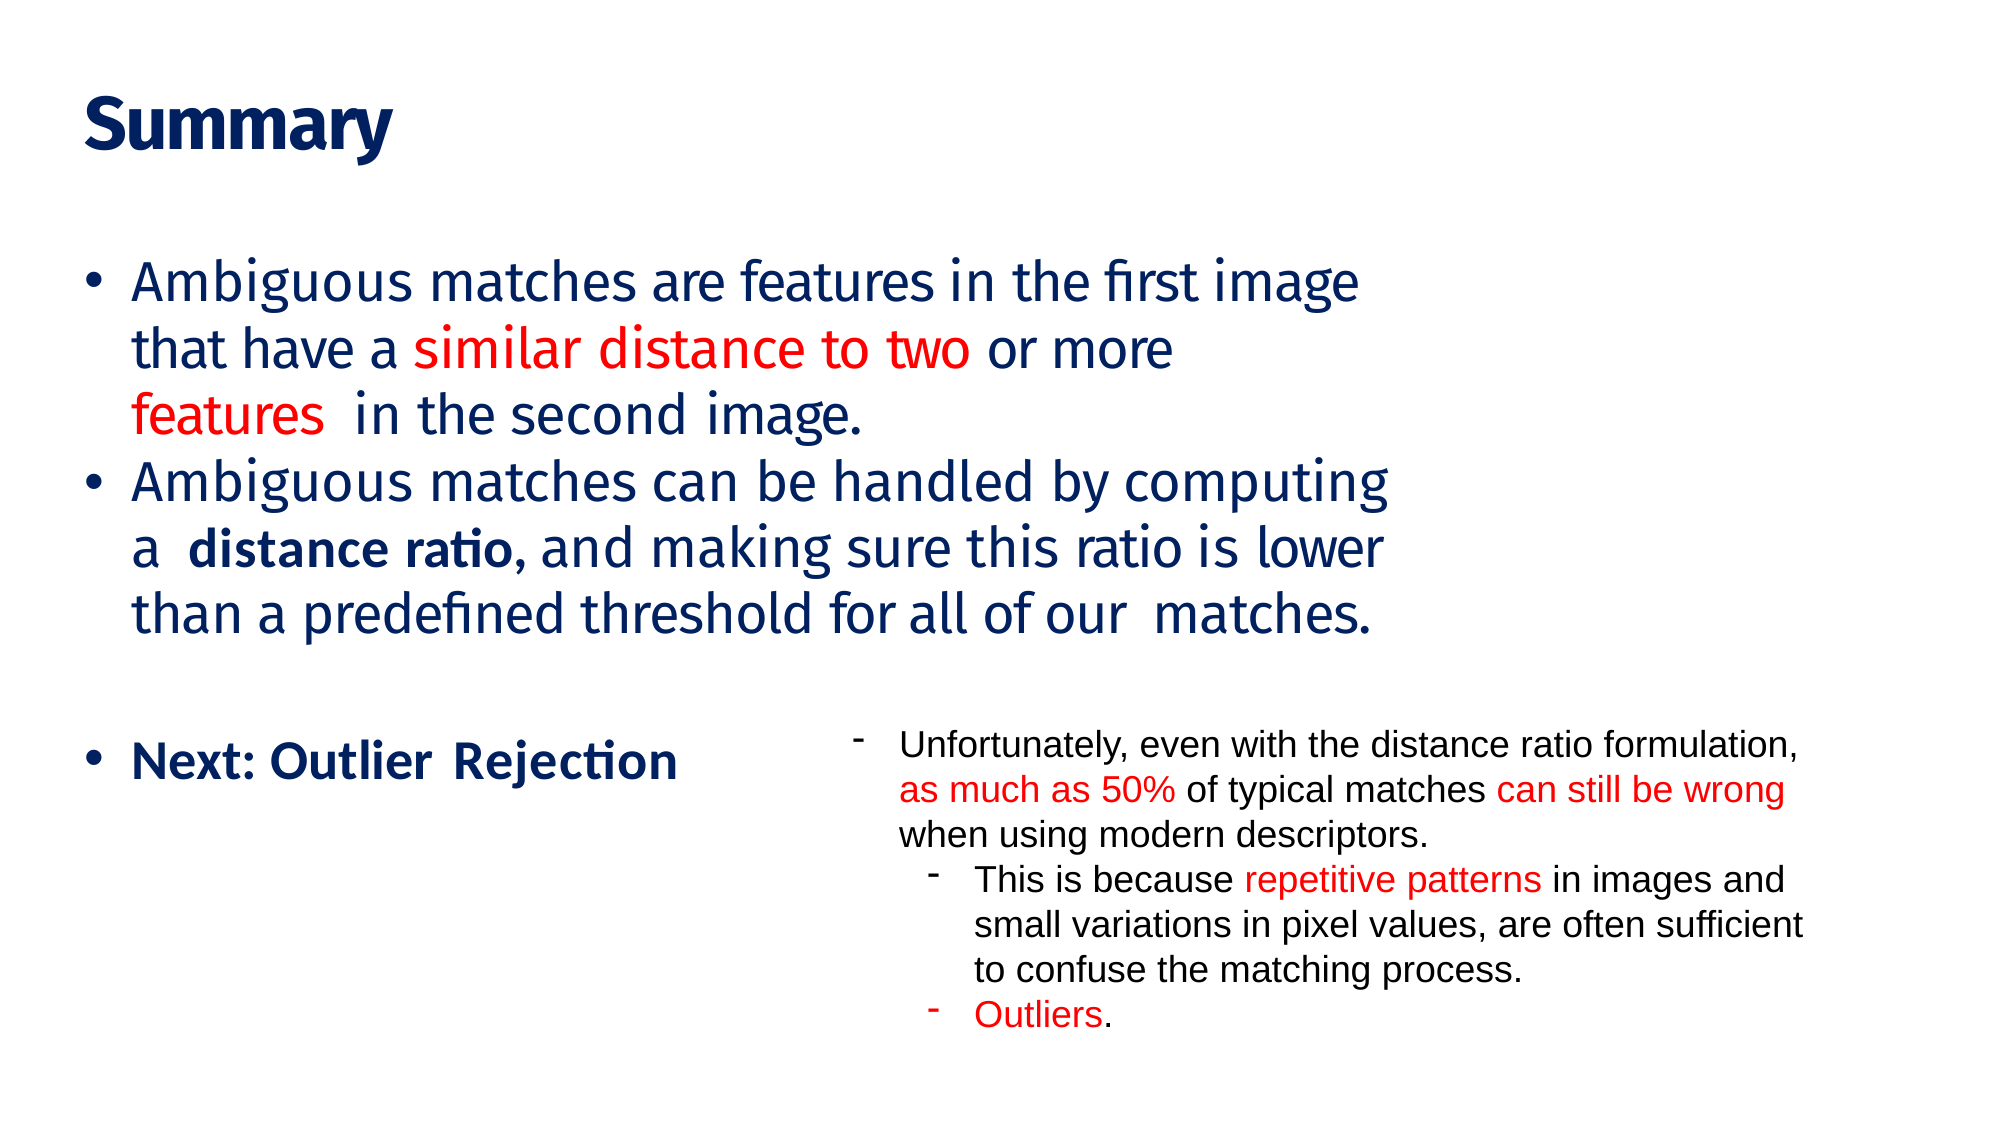

# Summary
Ambiguous matches are features in the first image  that have a similar distance to two or more features  in the second image.
Ambiguous matches can be handled by computing a  distance ratio, and making sure this ratio is lower  than a predefined threshold for all of our matches.

Next: Outlier Rejection
Unfortunately, even with the distance ratio formulation, as much as 50% of typical matches can still be wrong when using modern descriptors.
This is because repetitive patterns in images and small variations in pixel values, are often sufficient to confuse the matching process.
Outliers.